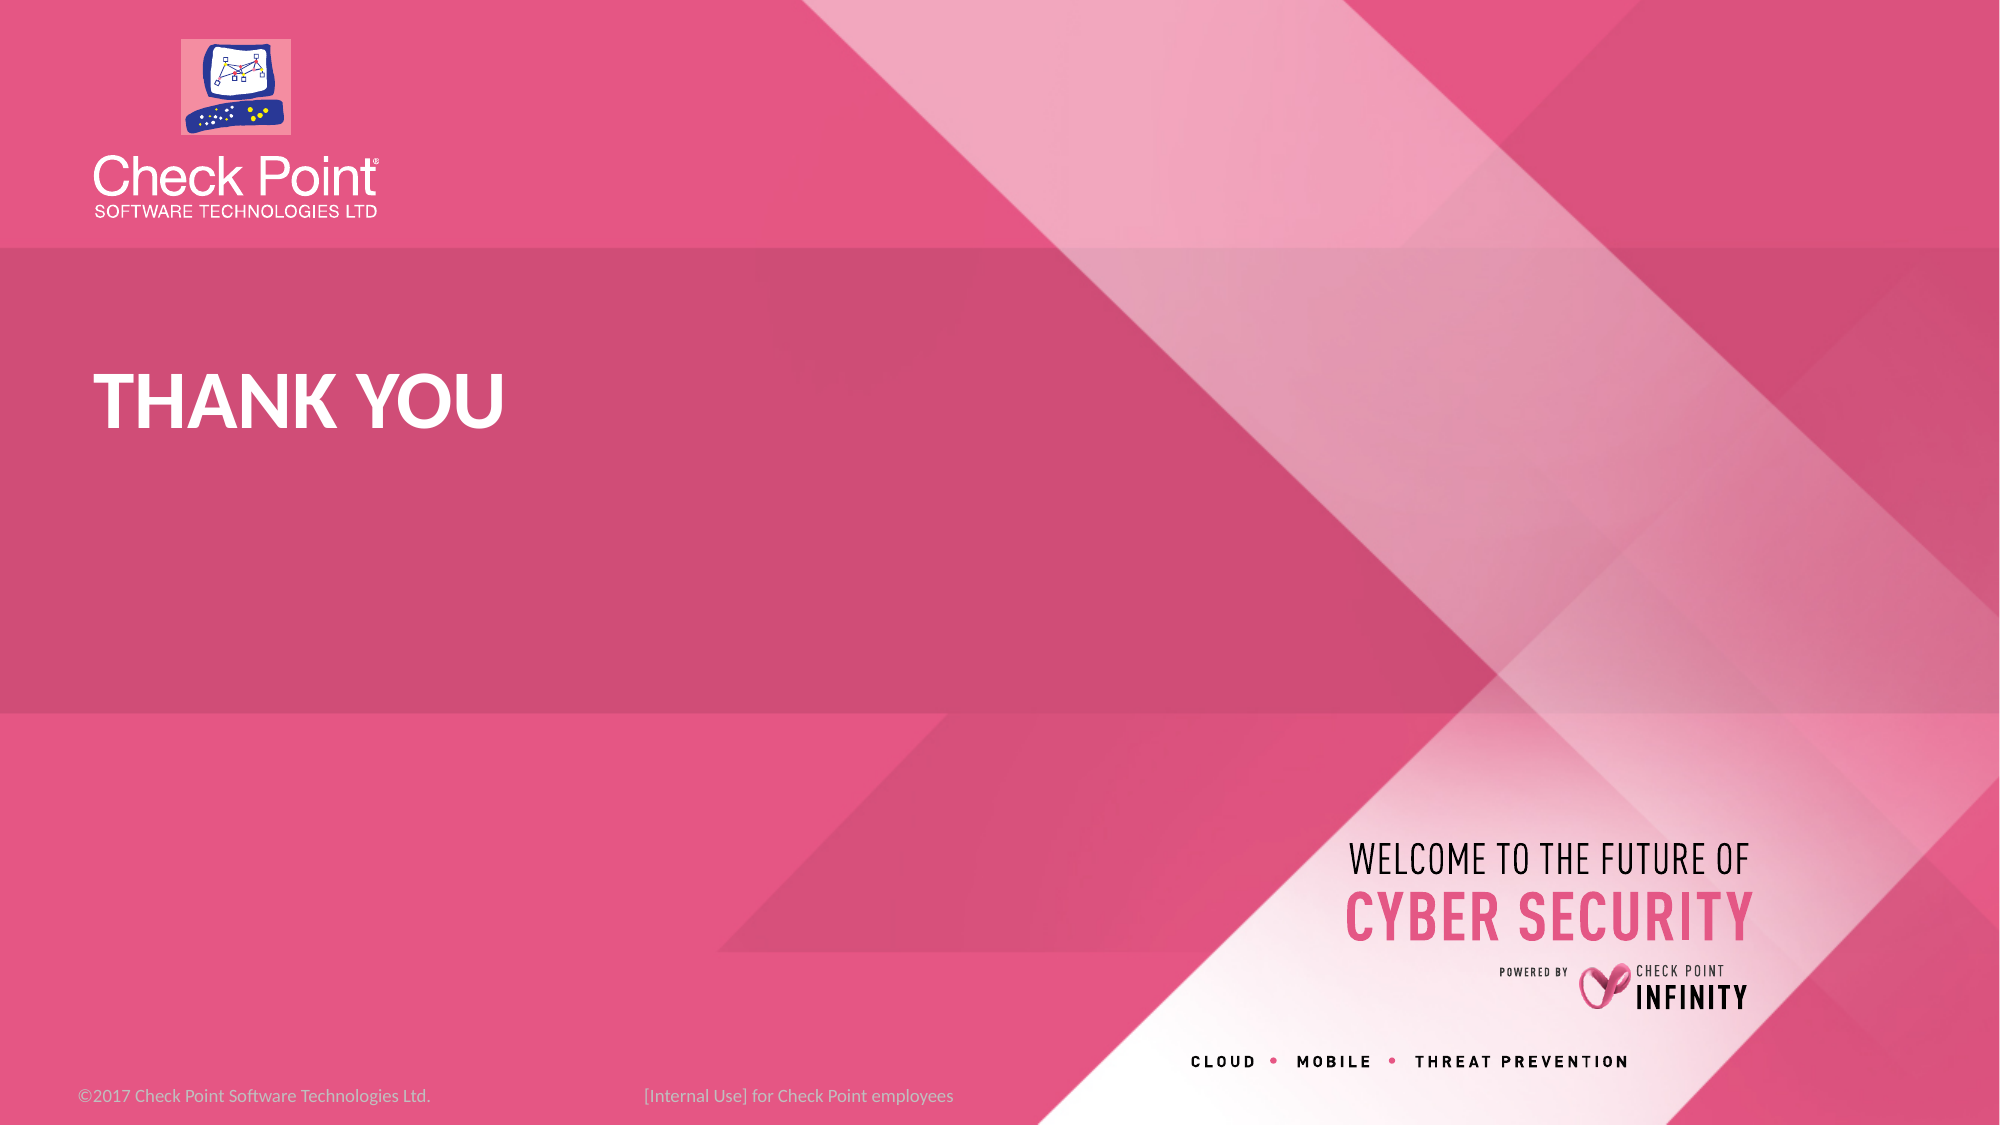

THANK YOU

 [Internal Use] for Check Point employees​